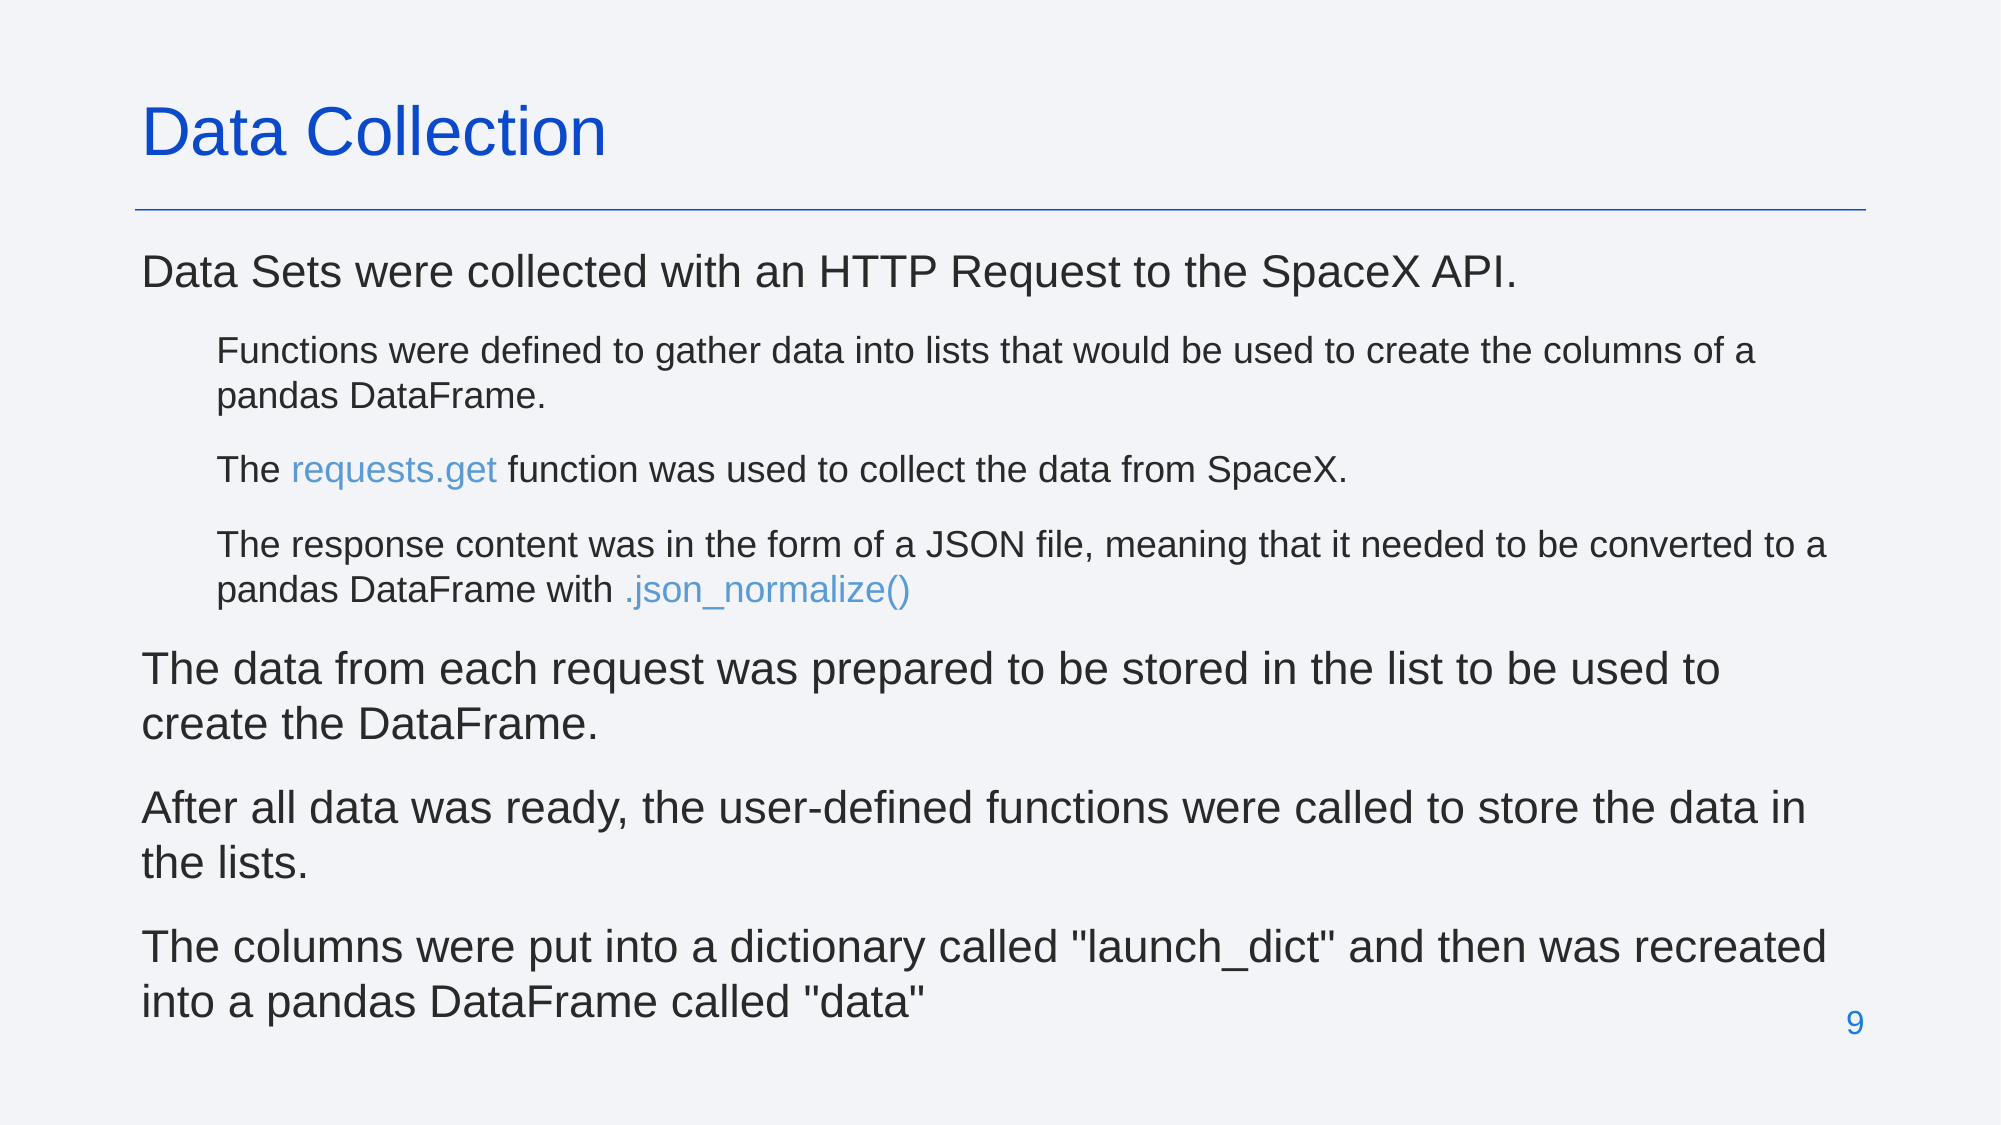

Data Collection
Data Sets were collected with an HTTP Request to the SpaceX API.
Functions were defined to gather data into lists that would be used to create the columns of a pandas DataFrame.
The requests.get function was used to collect the data from SpaceX.
The response content was in the form of a JSON file, meaning that it needed to be converted to a pandas DataFrame with .json_normalize()
The data from each request was prepared to be stored in the list to be used to create the DataFrame.
After all data was ready, the user-defined functions were called to store the data in the lists.
The columns were put into a dictionary called "launch_dict" and then was recreated into a pandas DataFrame called "data"

9